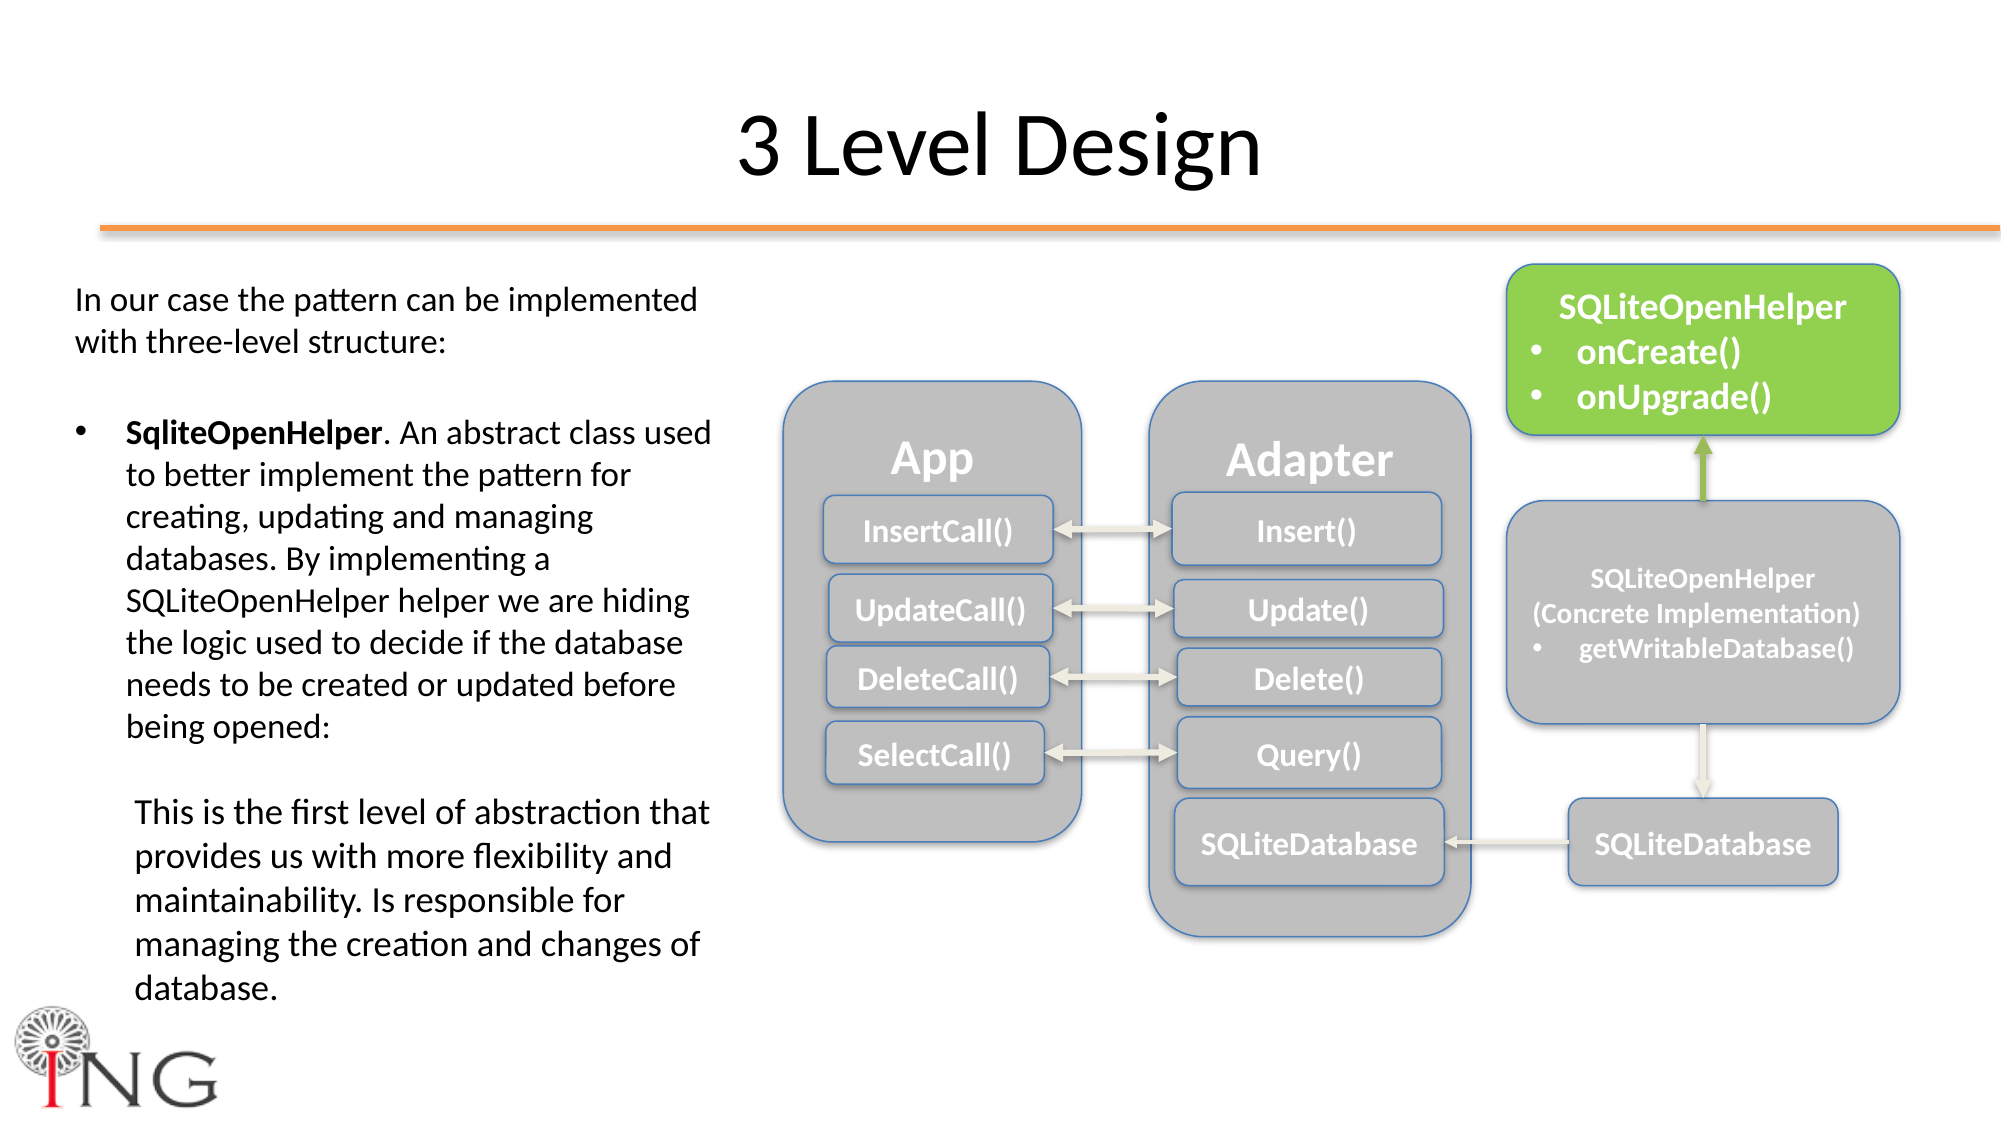

# 3 Level Design
SQLiteOpenHelper
onCreate()
onUpgrade()
App

Adapter

Insert()
InsertCall()
SQLiteOpenHelper
(Concrete Implementation)
getWritableDatabase()
UpdateCall()
Update()
DeleteCall()
Delete()
Query()
SelectCall()
SQLiteDatabase
SQLiteDatabase
In our case the pattern can be implemented with three-level structure:

SqliteOpenHelper. An abstract class used to better implement the pattern for creating, updating and managing databases. By implementing a SQLiteOpenHelper helper we are hiding the logic used to decide if the database needs to be created or updated before being opened:

This is the first level of abstraction that provides us with more flexibility and maintainability. Is responsible for managing the creation and changes of database.